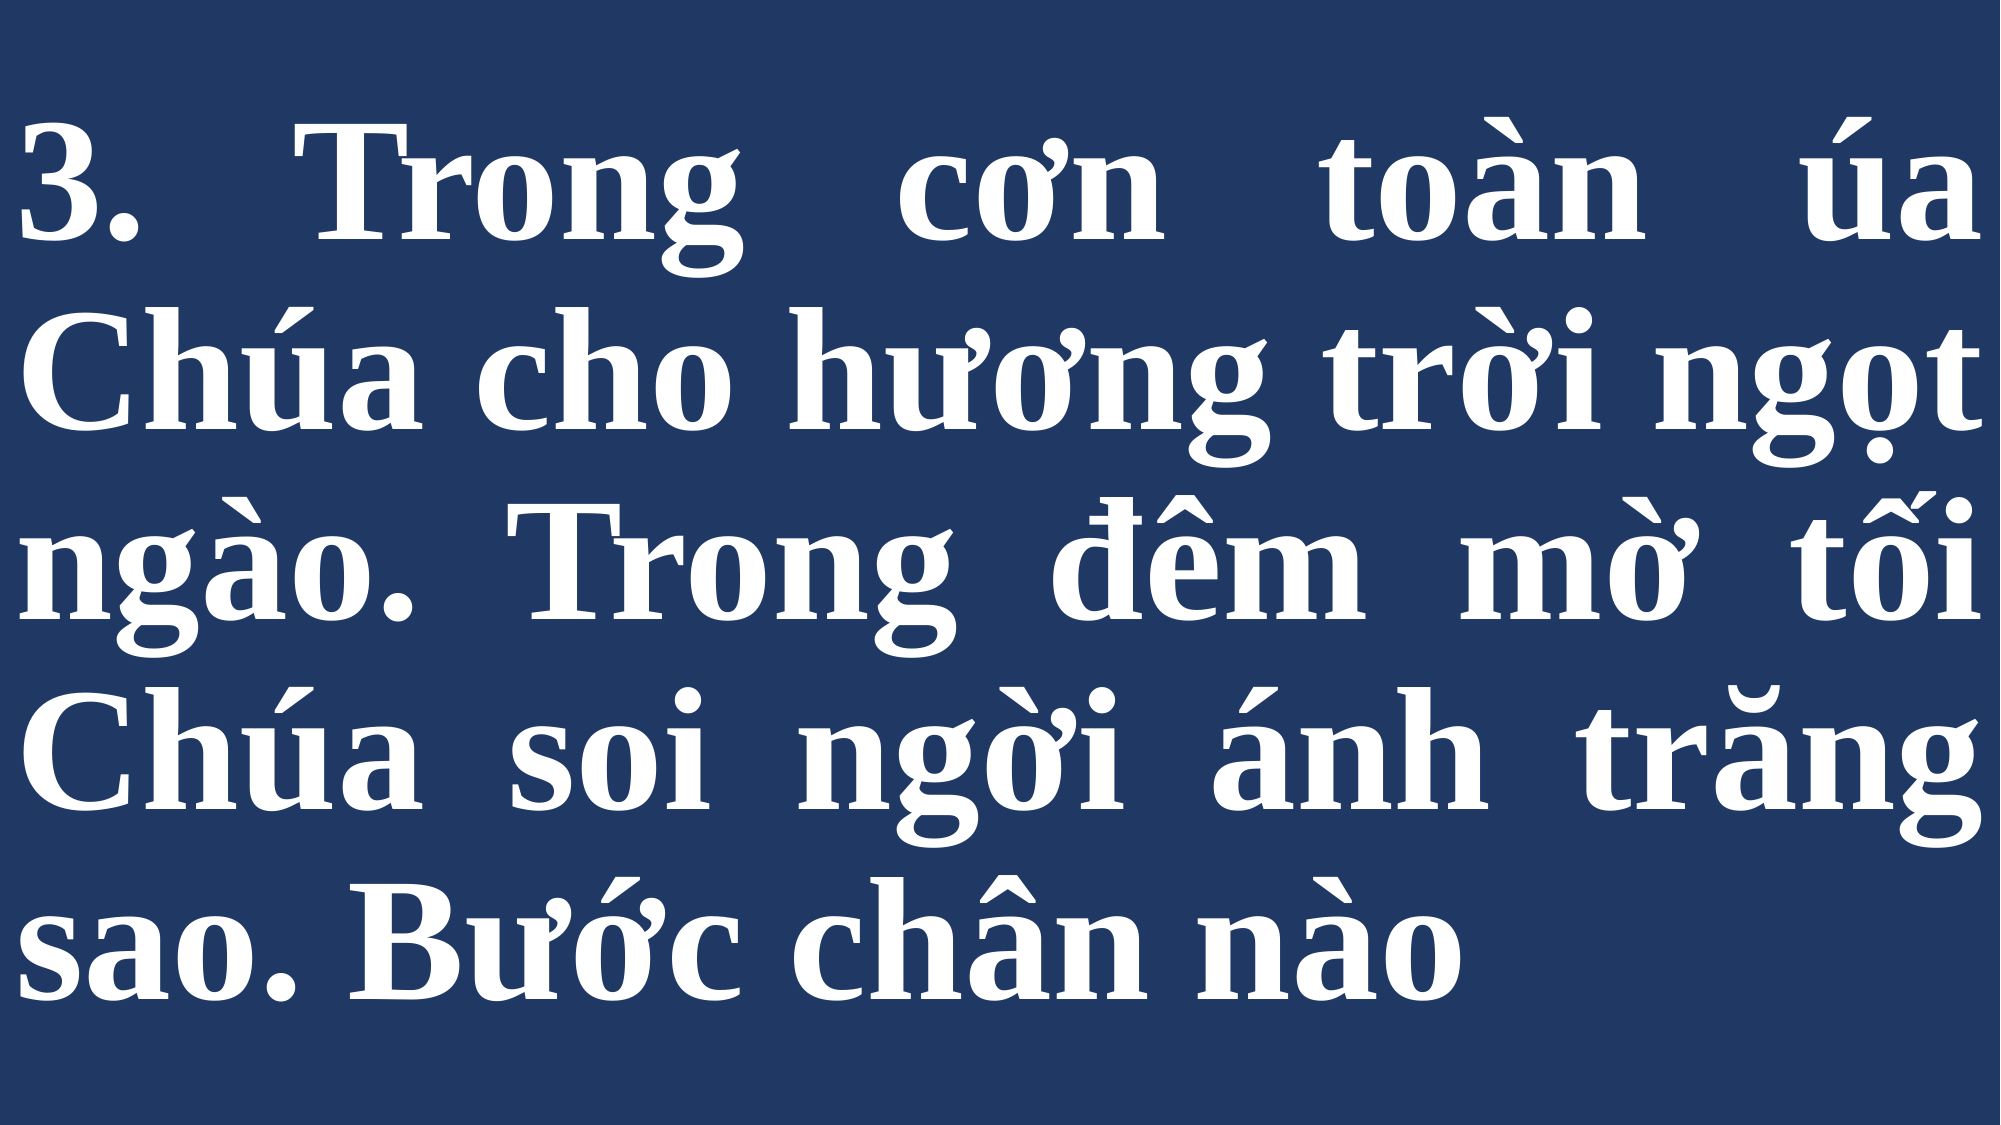

# 3. Trong cơn toàn úa Chúa cho hương trời ngọt ngào. Trong đêm mờ tối Chúa soi ngời ánh trăng sao. Bước chân nào